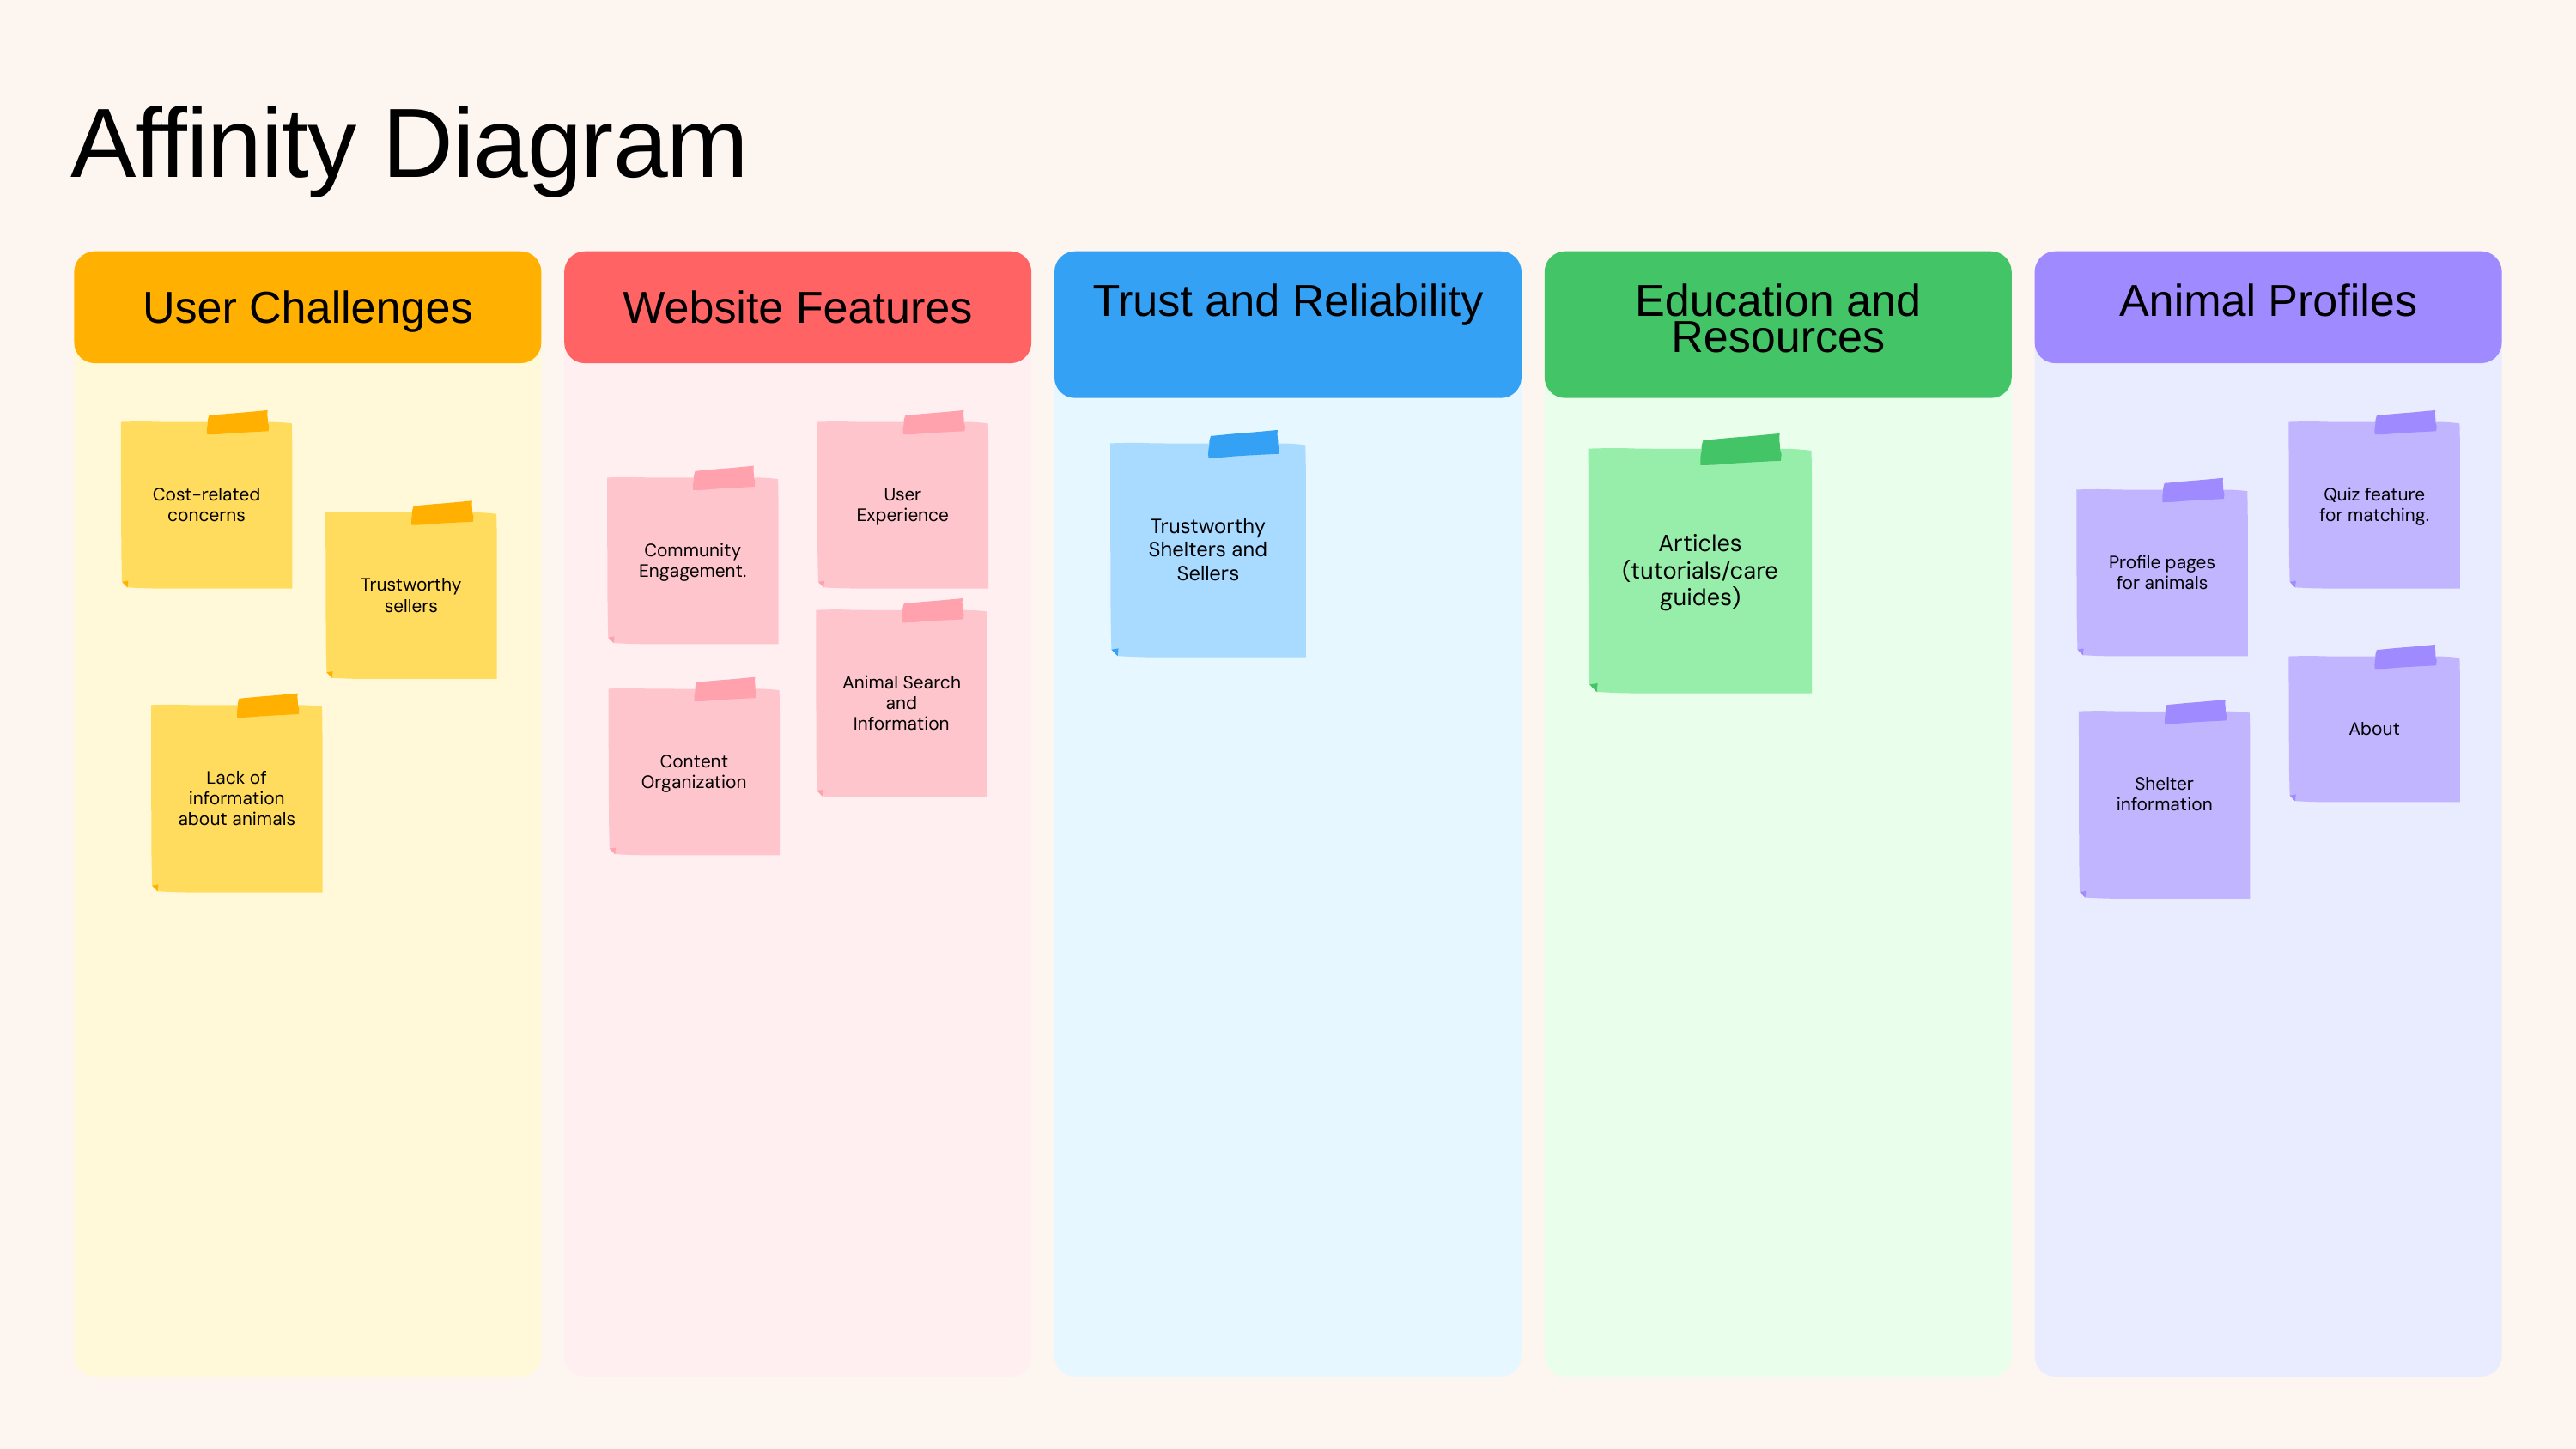

Affinity Diagram

User Challenges

Website Features

Trust and Reliability

Education and Resources

Animal Profiles

User Experience

Quiz feature for matching.

Cost-related concerns

Trustworthy Shelters and Sellers

Articles (tutorials/care guides)

Community Engagement.

Profile pages for animals

Trustworthy sellers

Animal Search and Information

About

Content Organization

Lack of information about animals

Shelter information